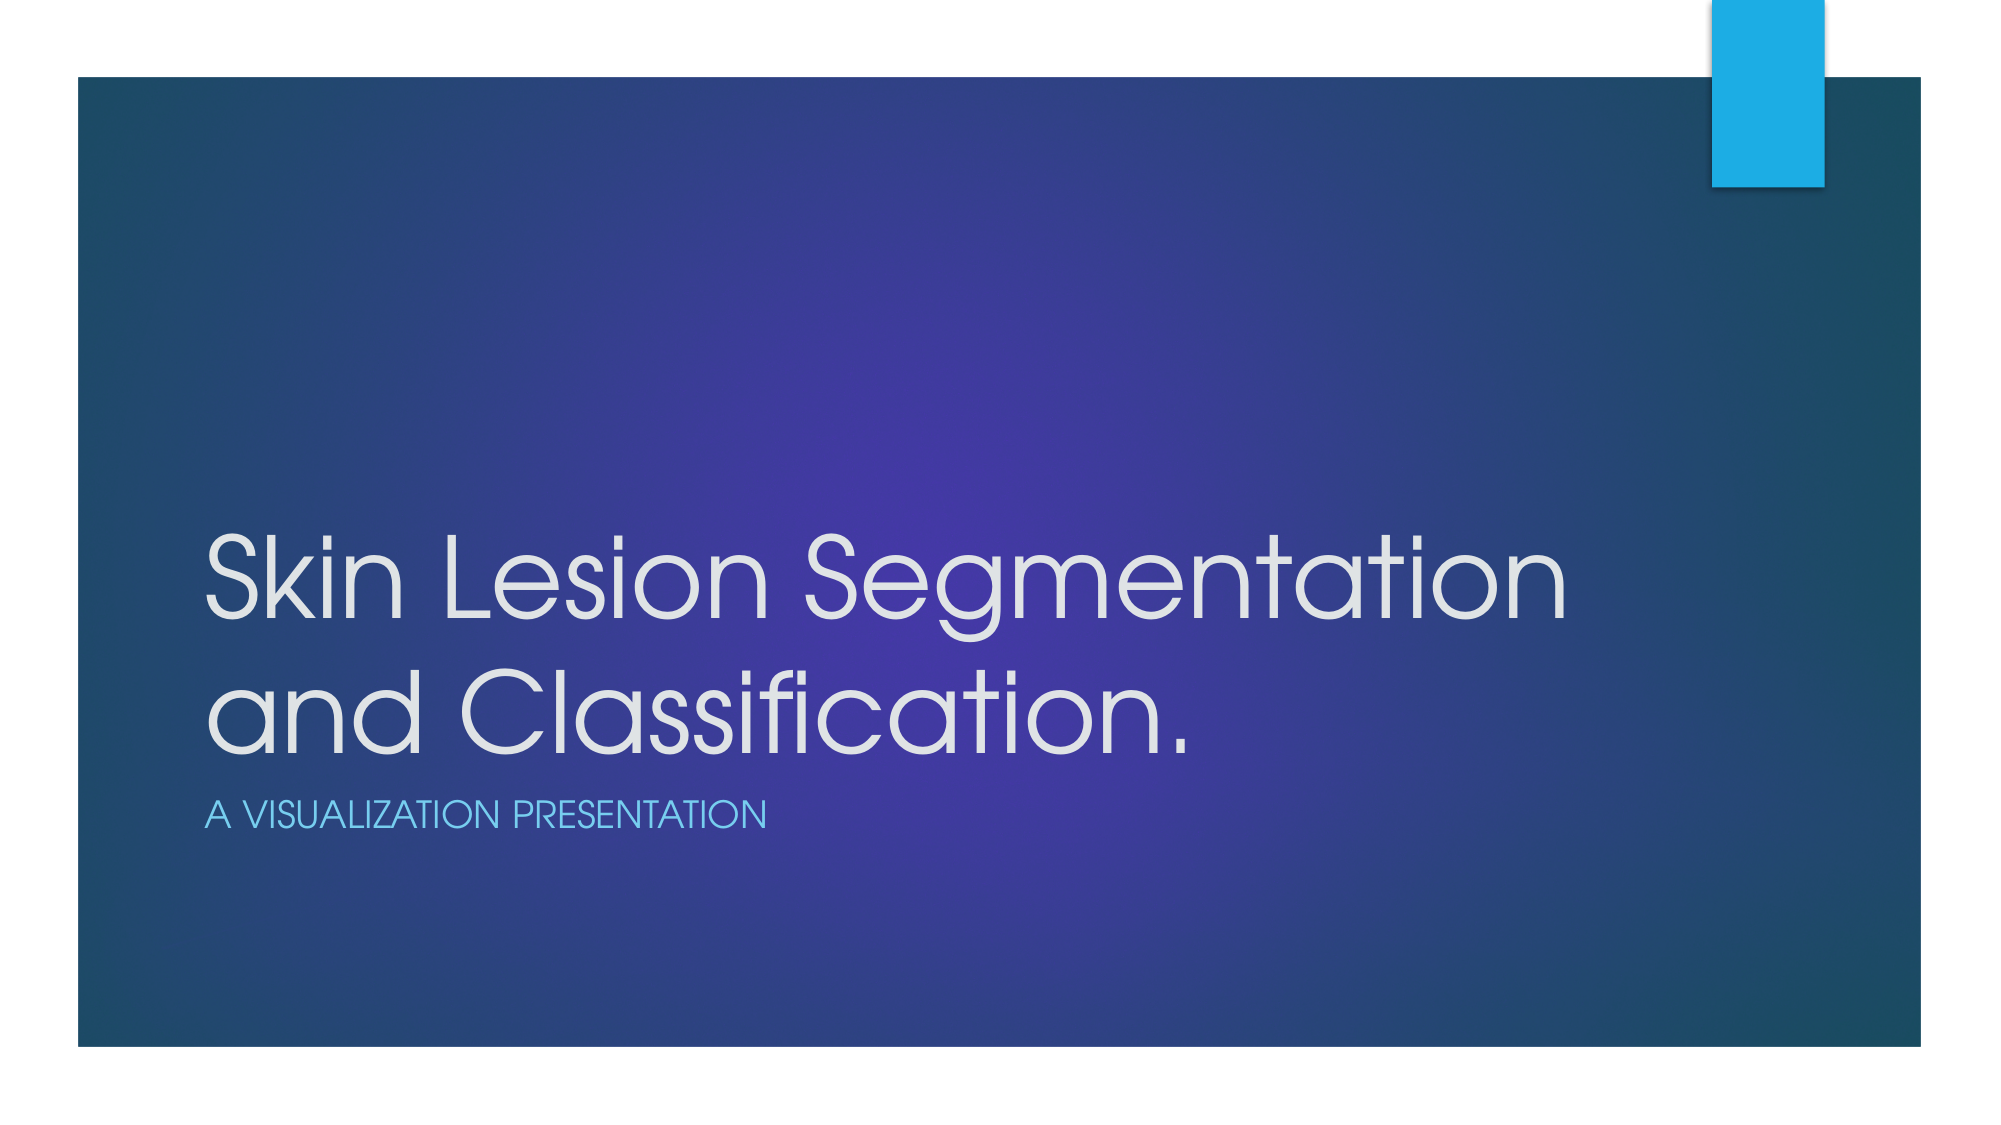

# Skin Lesion Segmentation and Classification.
A Visualization presentation